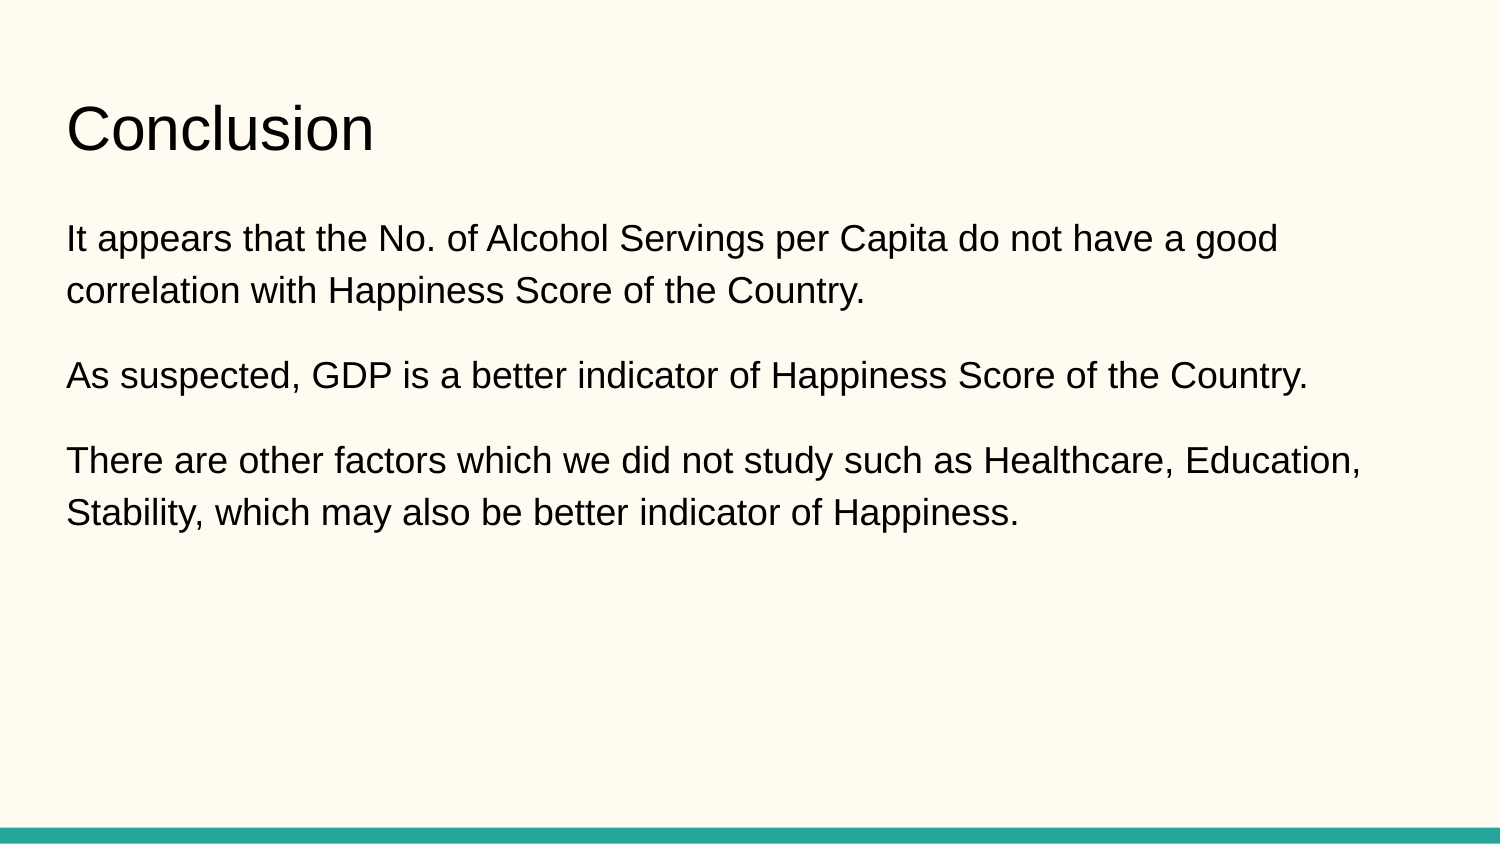

# Conclusion
It appears that the No. of Alcohol Servings per Capita do not have a good correlation with Happiness Score of the Country.
As suspected, GDP is a better indicator of Happiness Score of the Country.
There are other factors which we did not study such as Healthcare, Education, Stability, which may also be better indicator of Happiness.